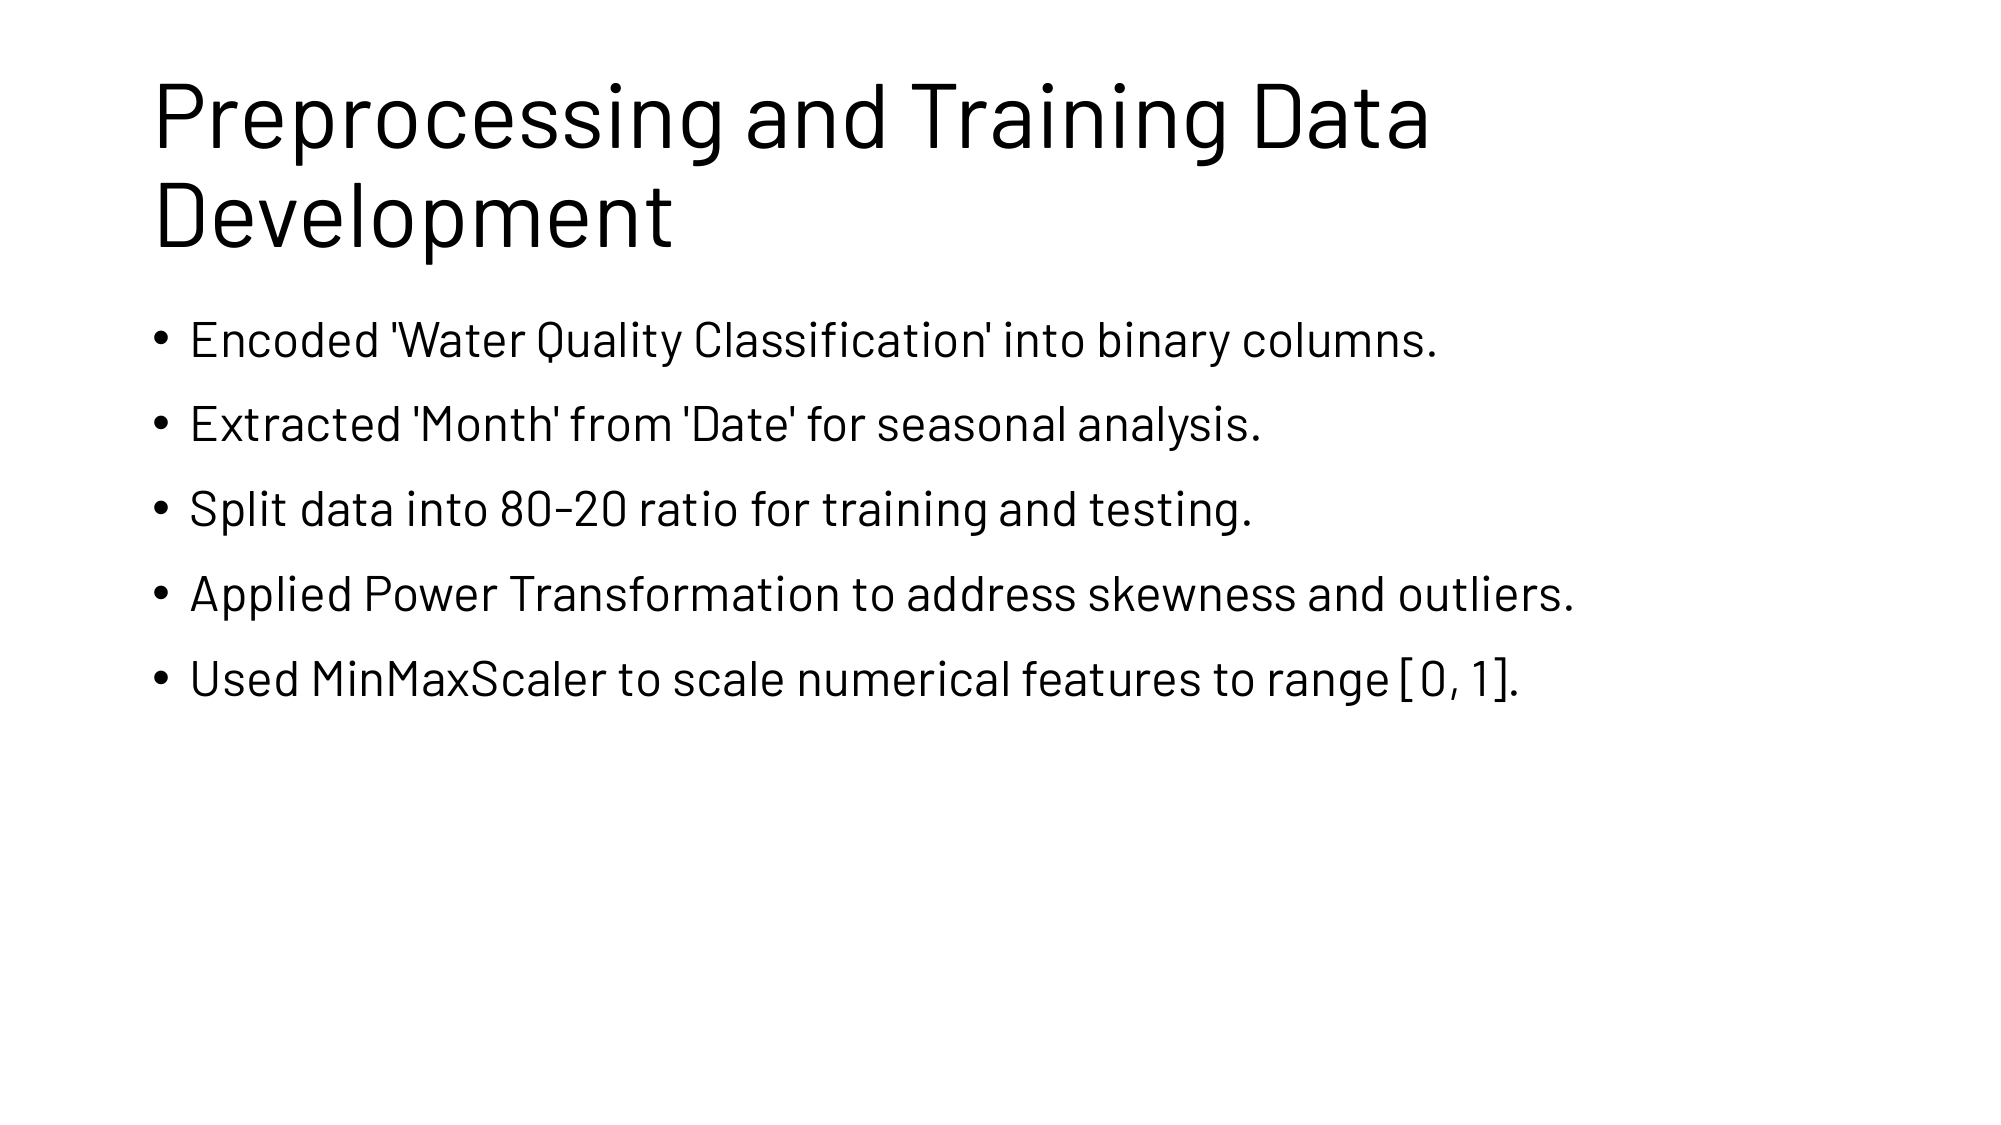

# Preprocessing and Training Data Development
Encoded 'Water Quality Classification' into binary columns.
Extracted 'Month' from 'Date' for seasonal analysis.
Split data into 80-20 ratio for training and testing.
Applied Power Transformation to address skewness and outliers.
Used MinMaxScaler to scale numerical features to range [0, 1].